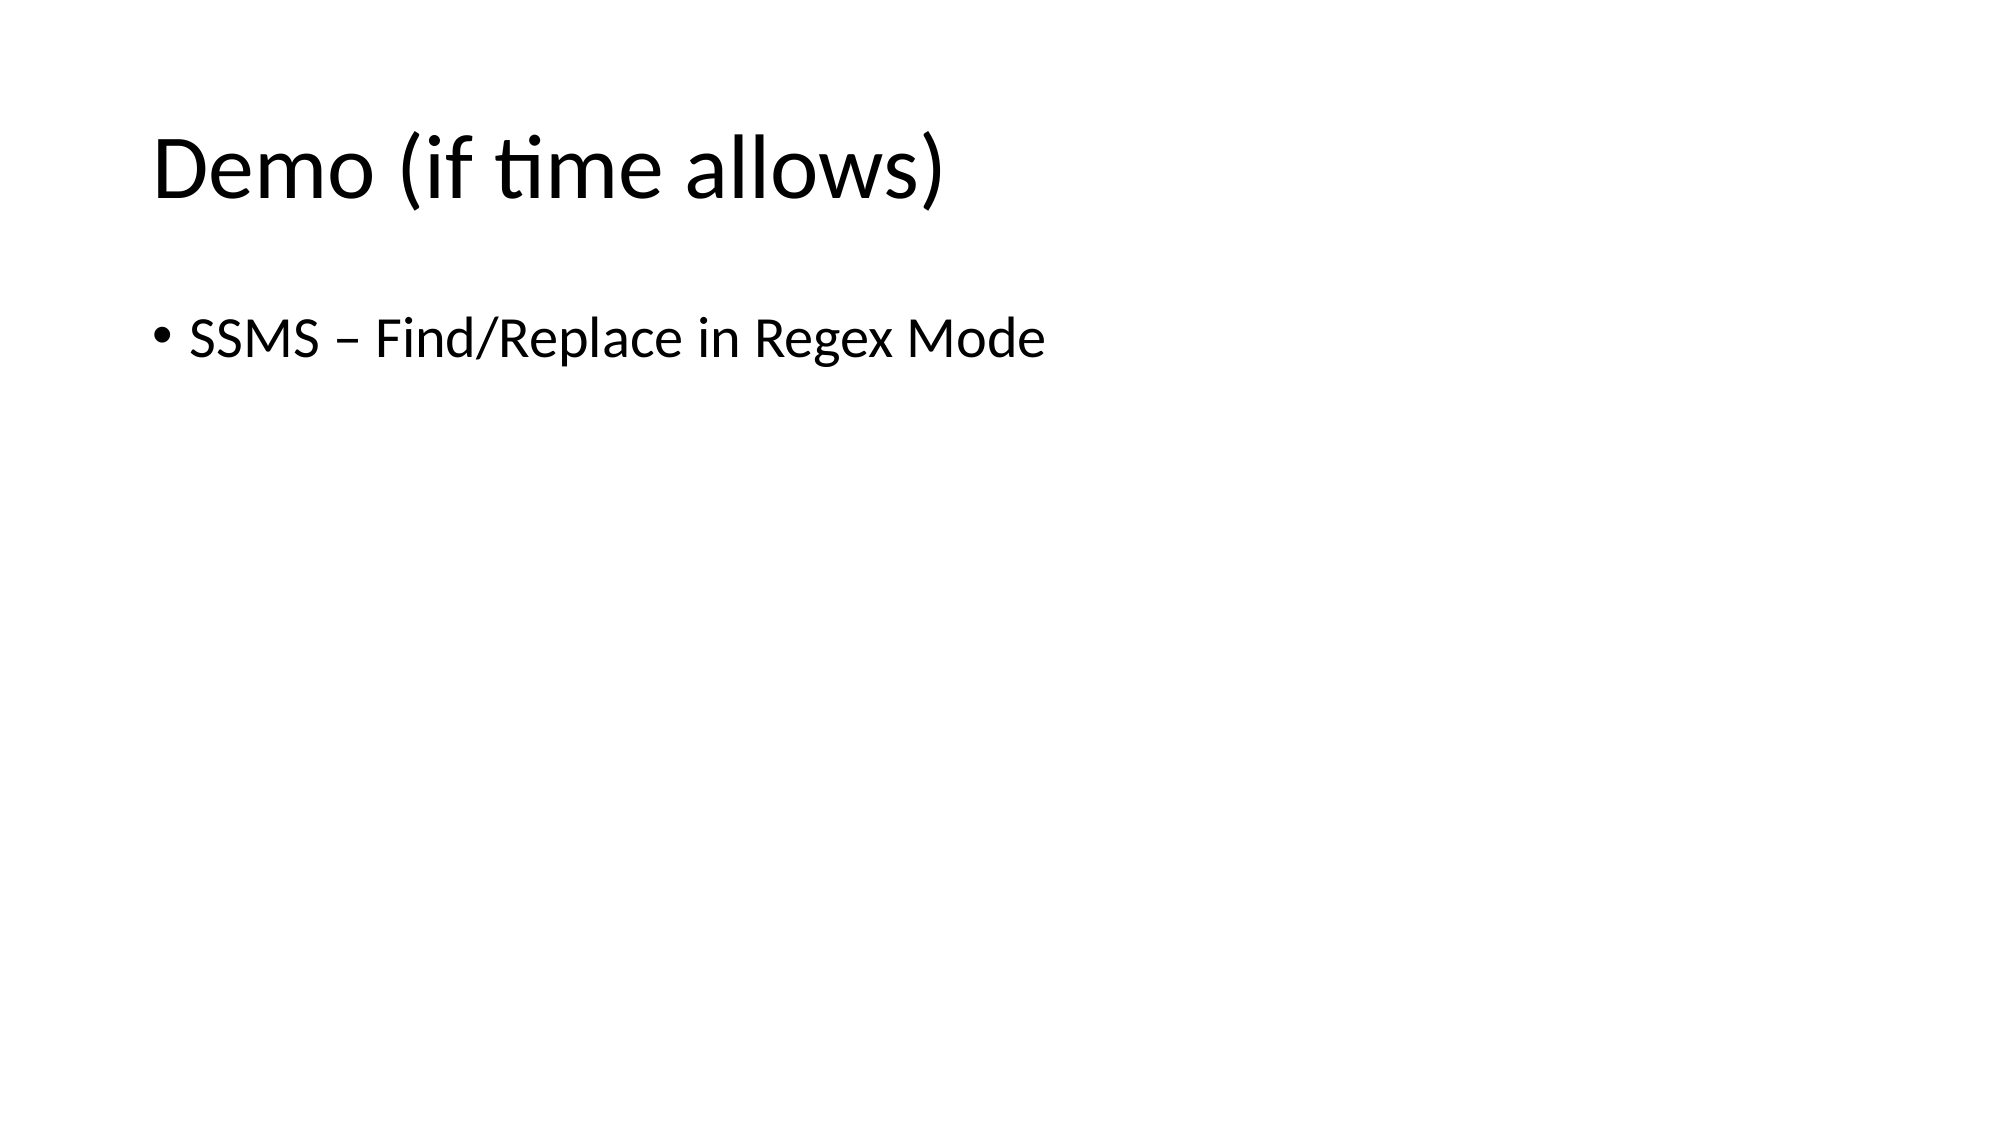

# Demo (if time allows)
SSMS – Find/Replace in Regex Mode